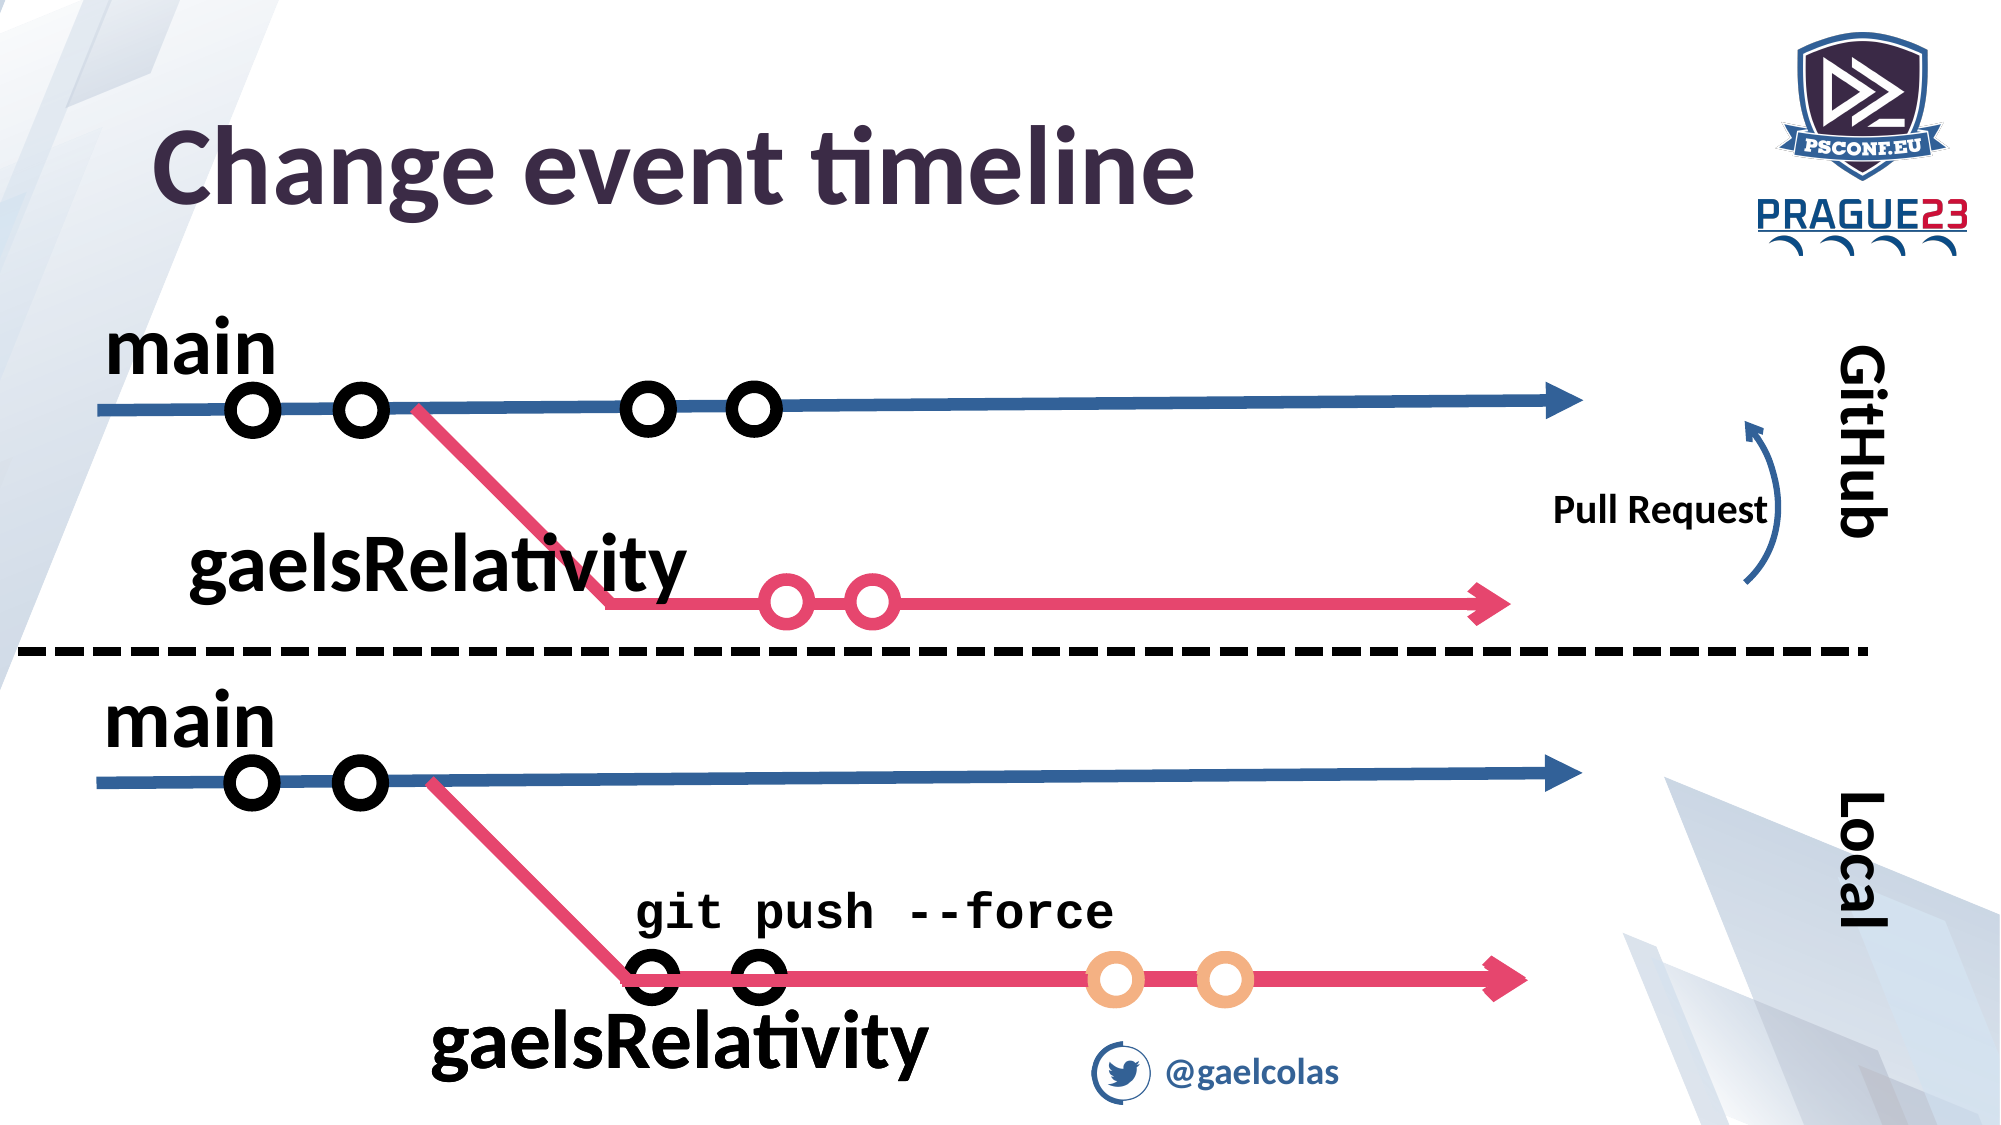

# Change event timeline
main

GitHub
Pull Request
gaelsRelativity

main

Local
git push --force

gaelsRelativity
gaelsRelativity